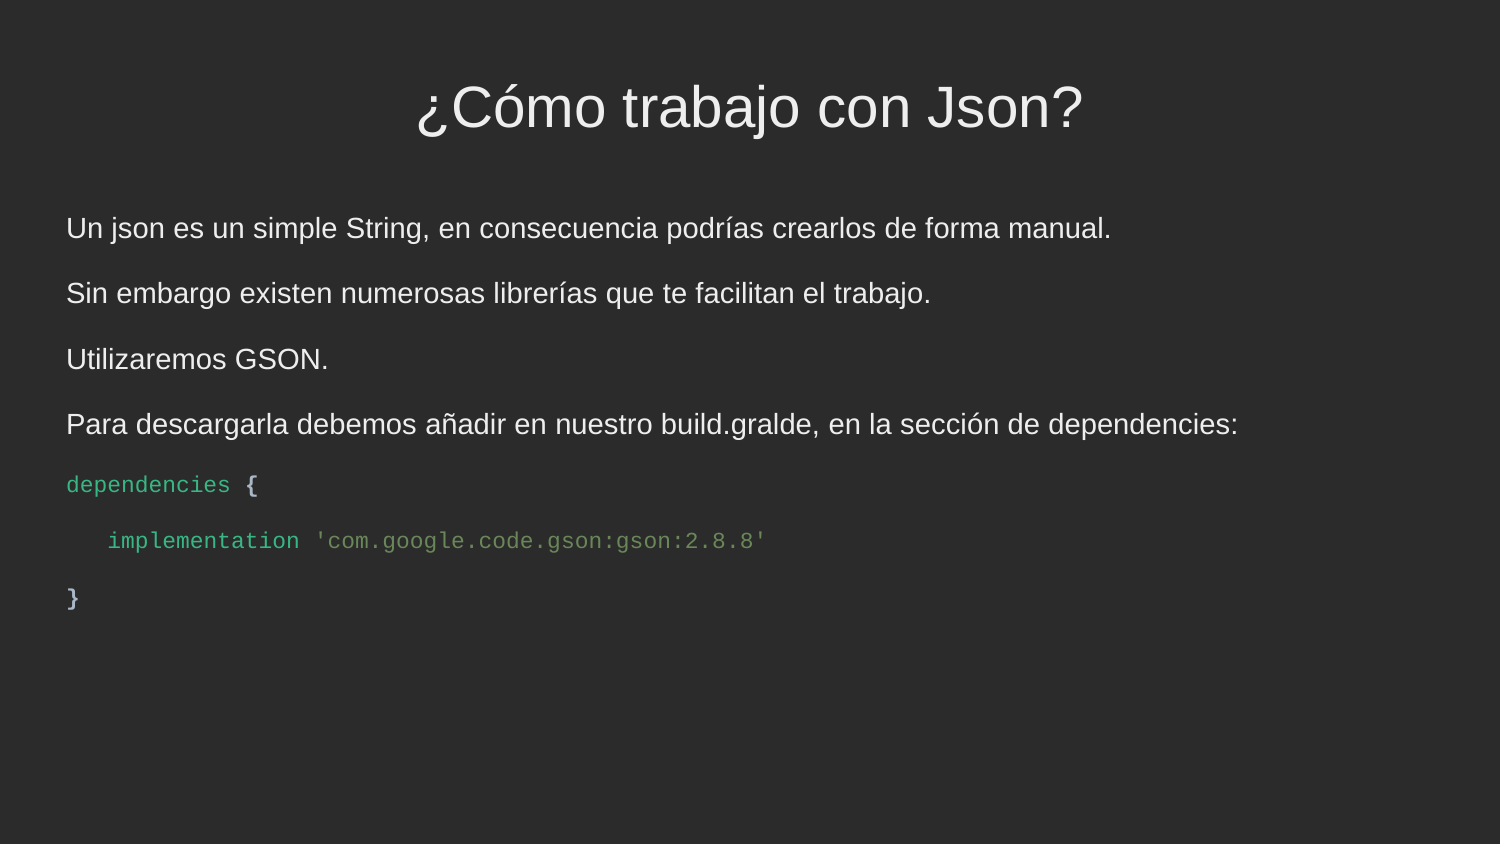

¿Cómo trabajo con Json?
Un json es un simple String, en consecuencia podrías crearlos de forma manual.
Sin embargo existen numerosas librerías que te facilitan el trabajo.
Utilizaremos GSON.
Para descargarla debemos añadir en nuestro build.gralde, en la sección de dependencies:
dependencies {
   implementation 'com.google.code.gson:gson:2.8.8'
}